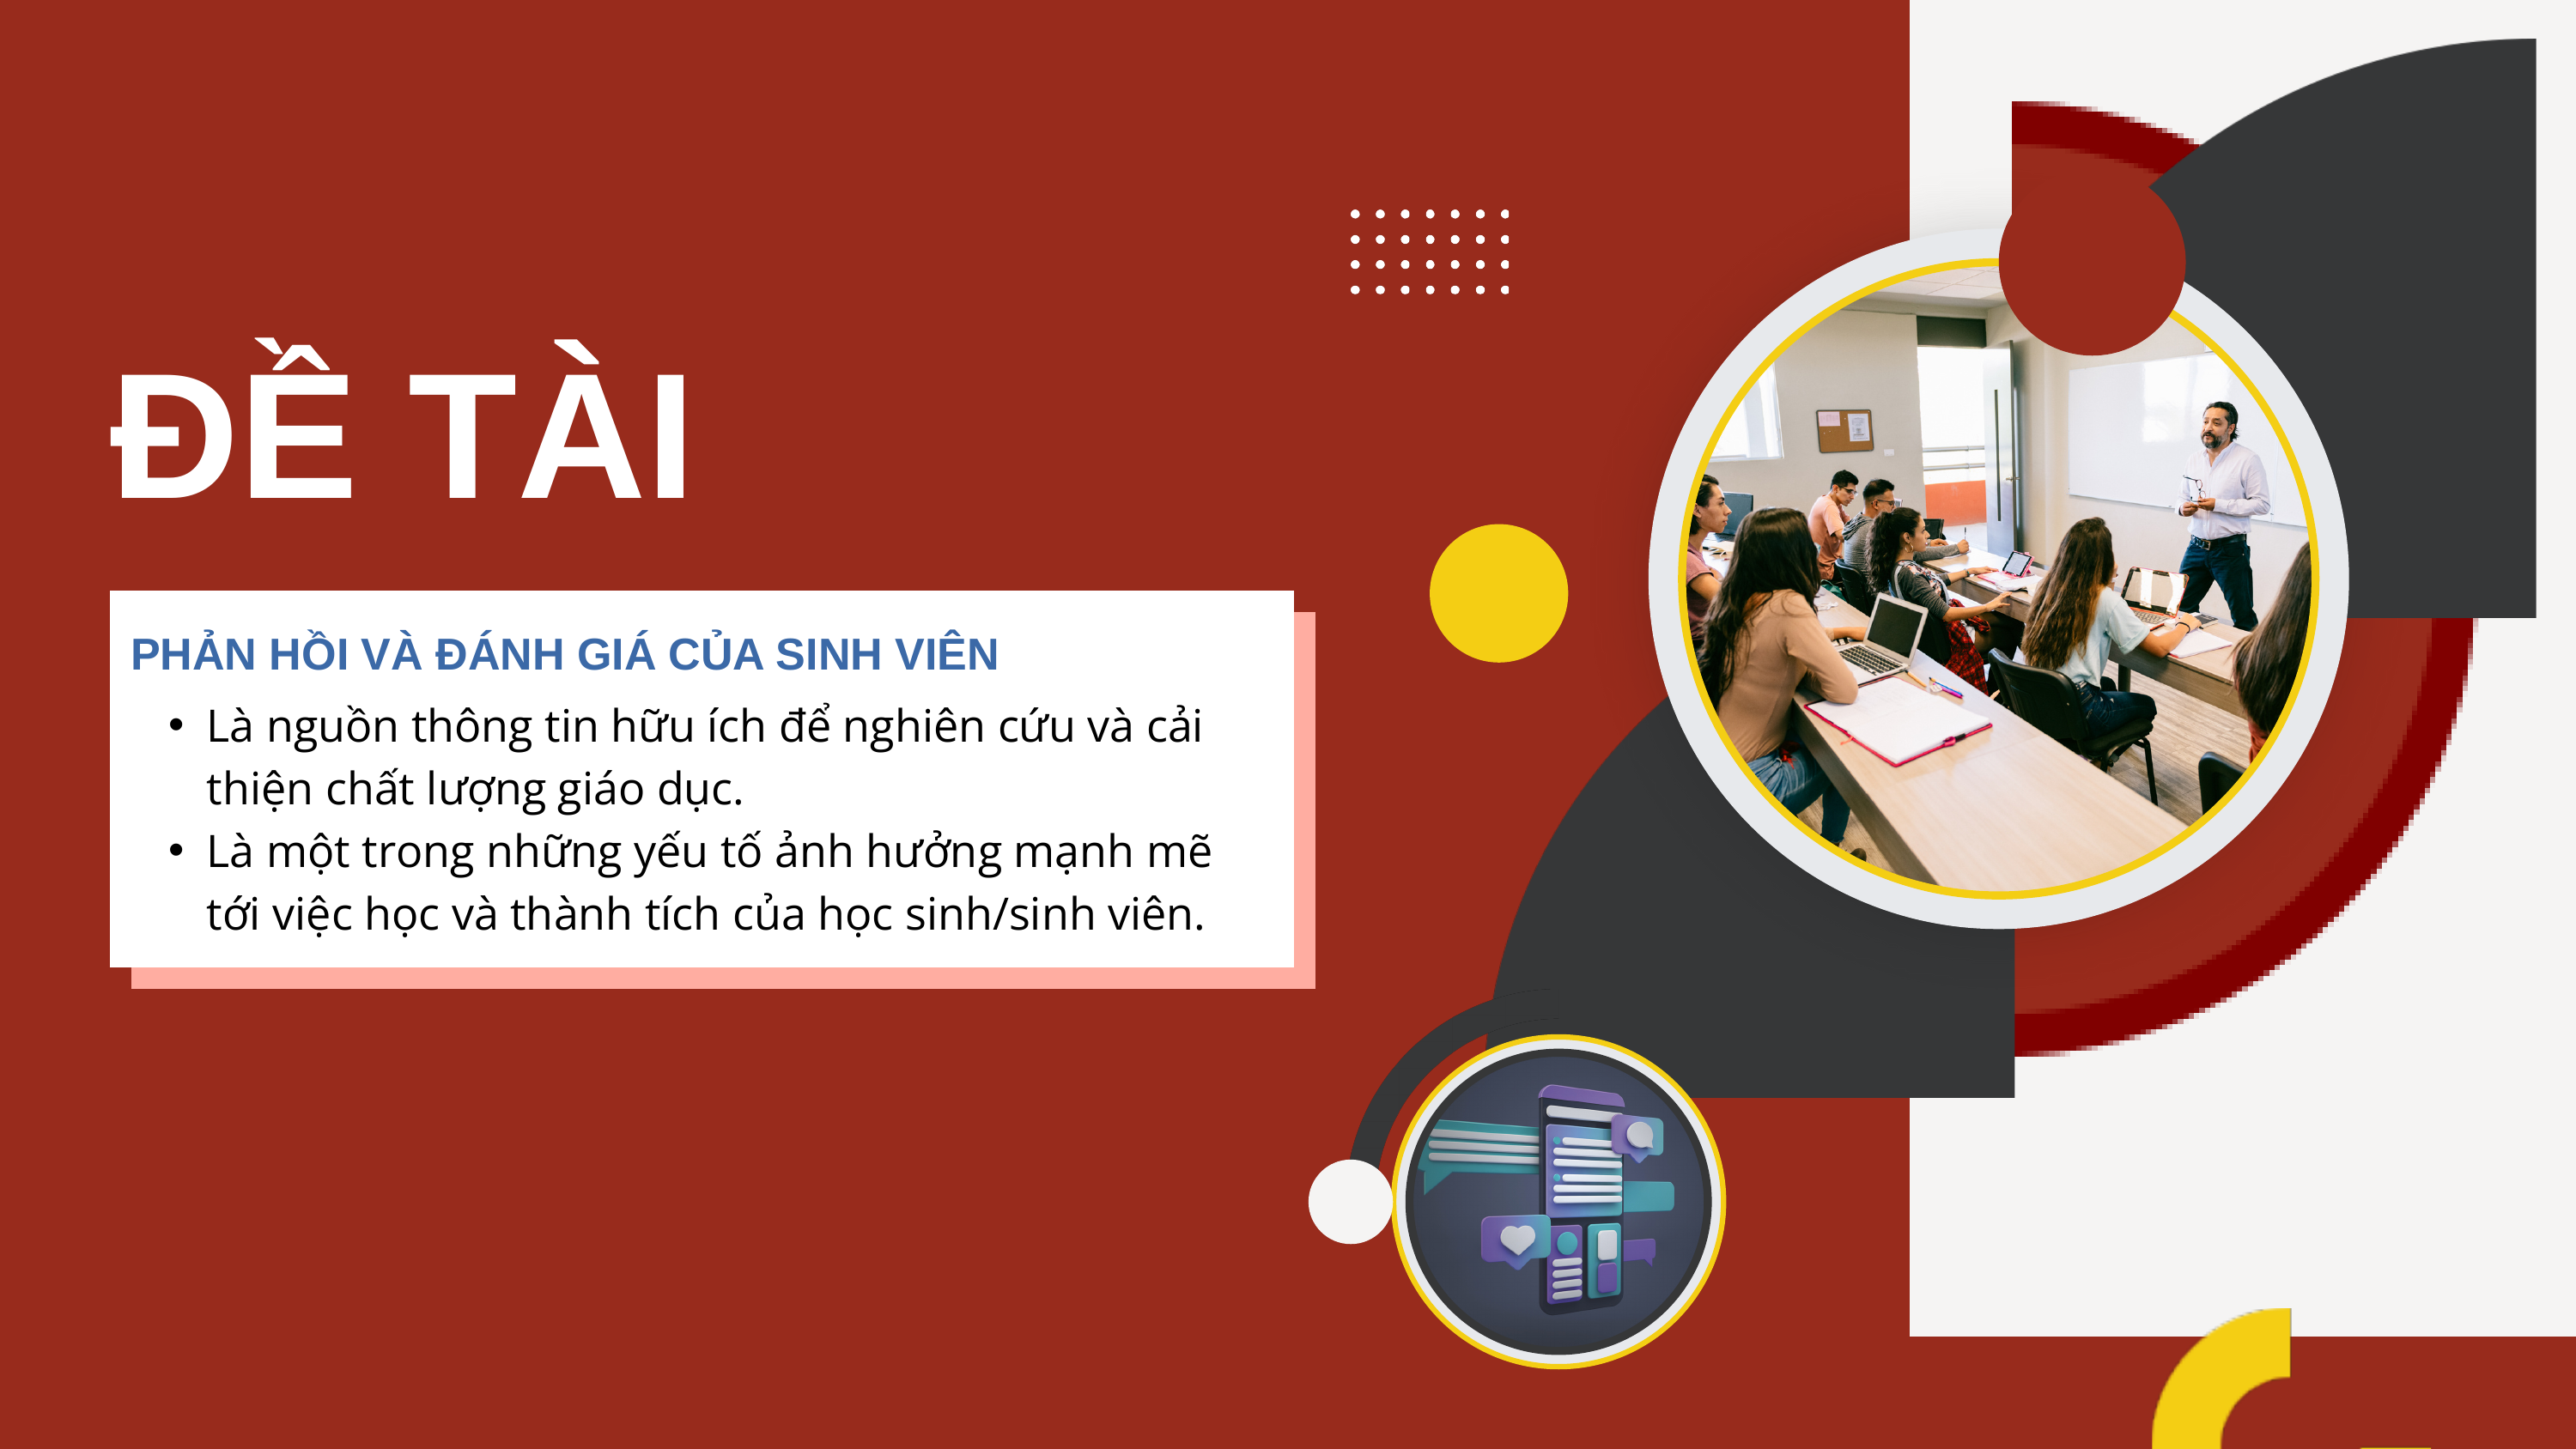

ĐỀ TÀI

PHẢN HỒI VÀ ĐÁNH GIÁ CỦA SINH VIÊN
Là nguồn thông tin hữu ích để nghiên cứu và cải thiện chất lượng giáo dục.
Là một trong những yếu tố ảnh hưởng mạnh mẽ tới việc học và thành tích của học sinh/sinh viên.